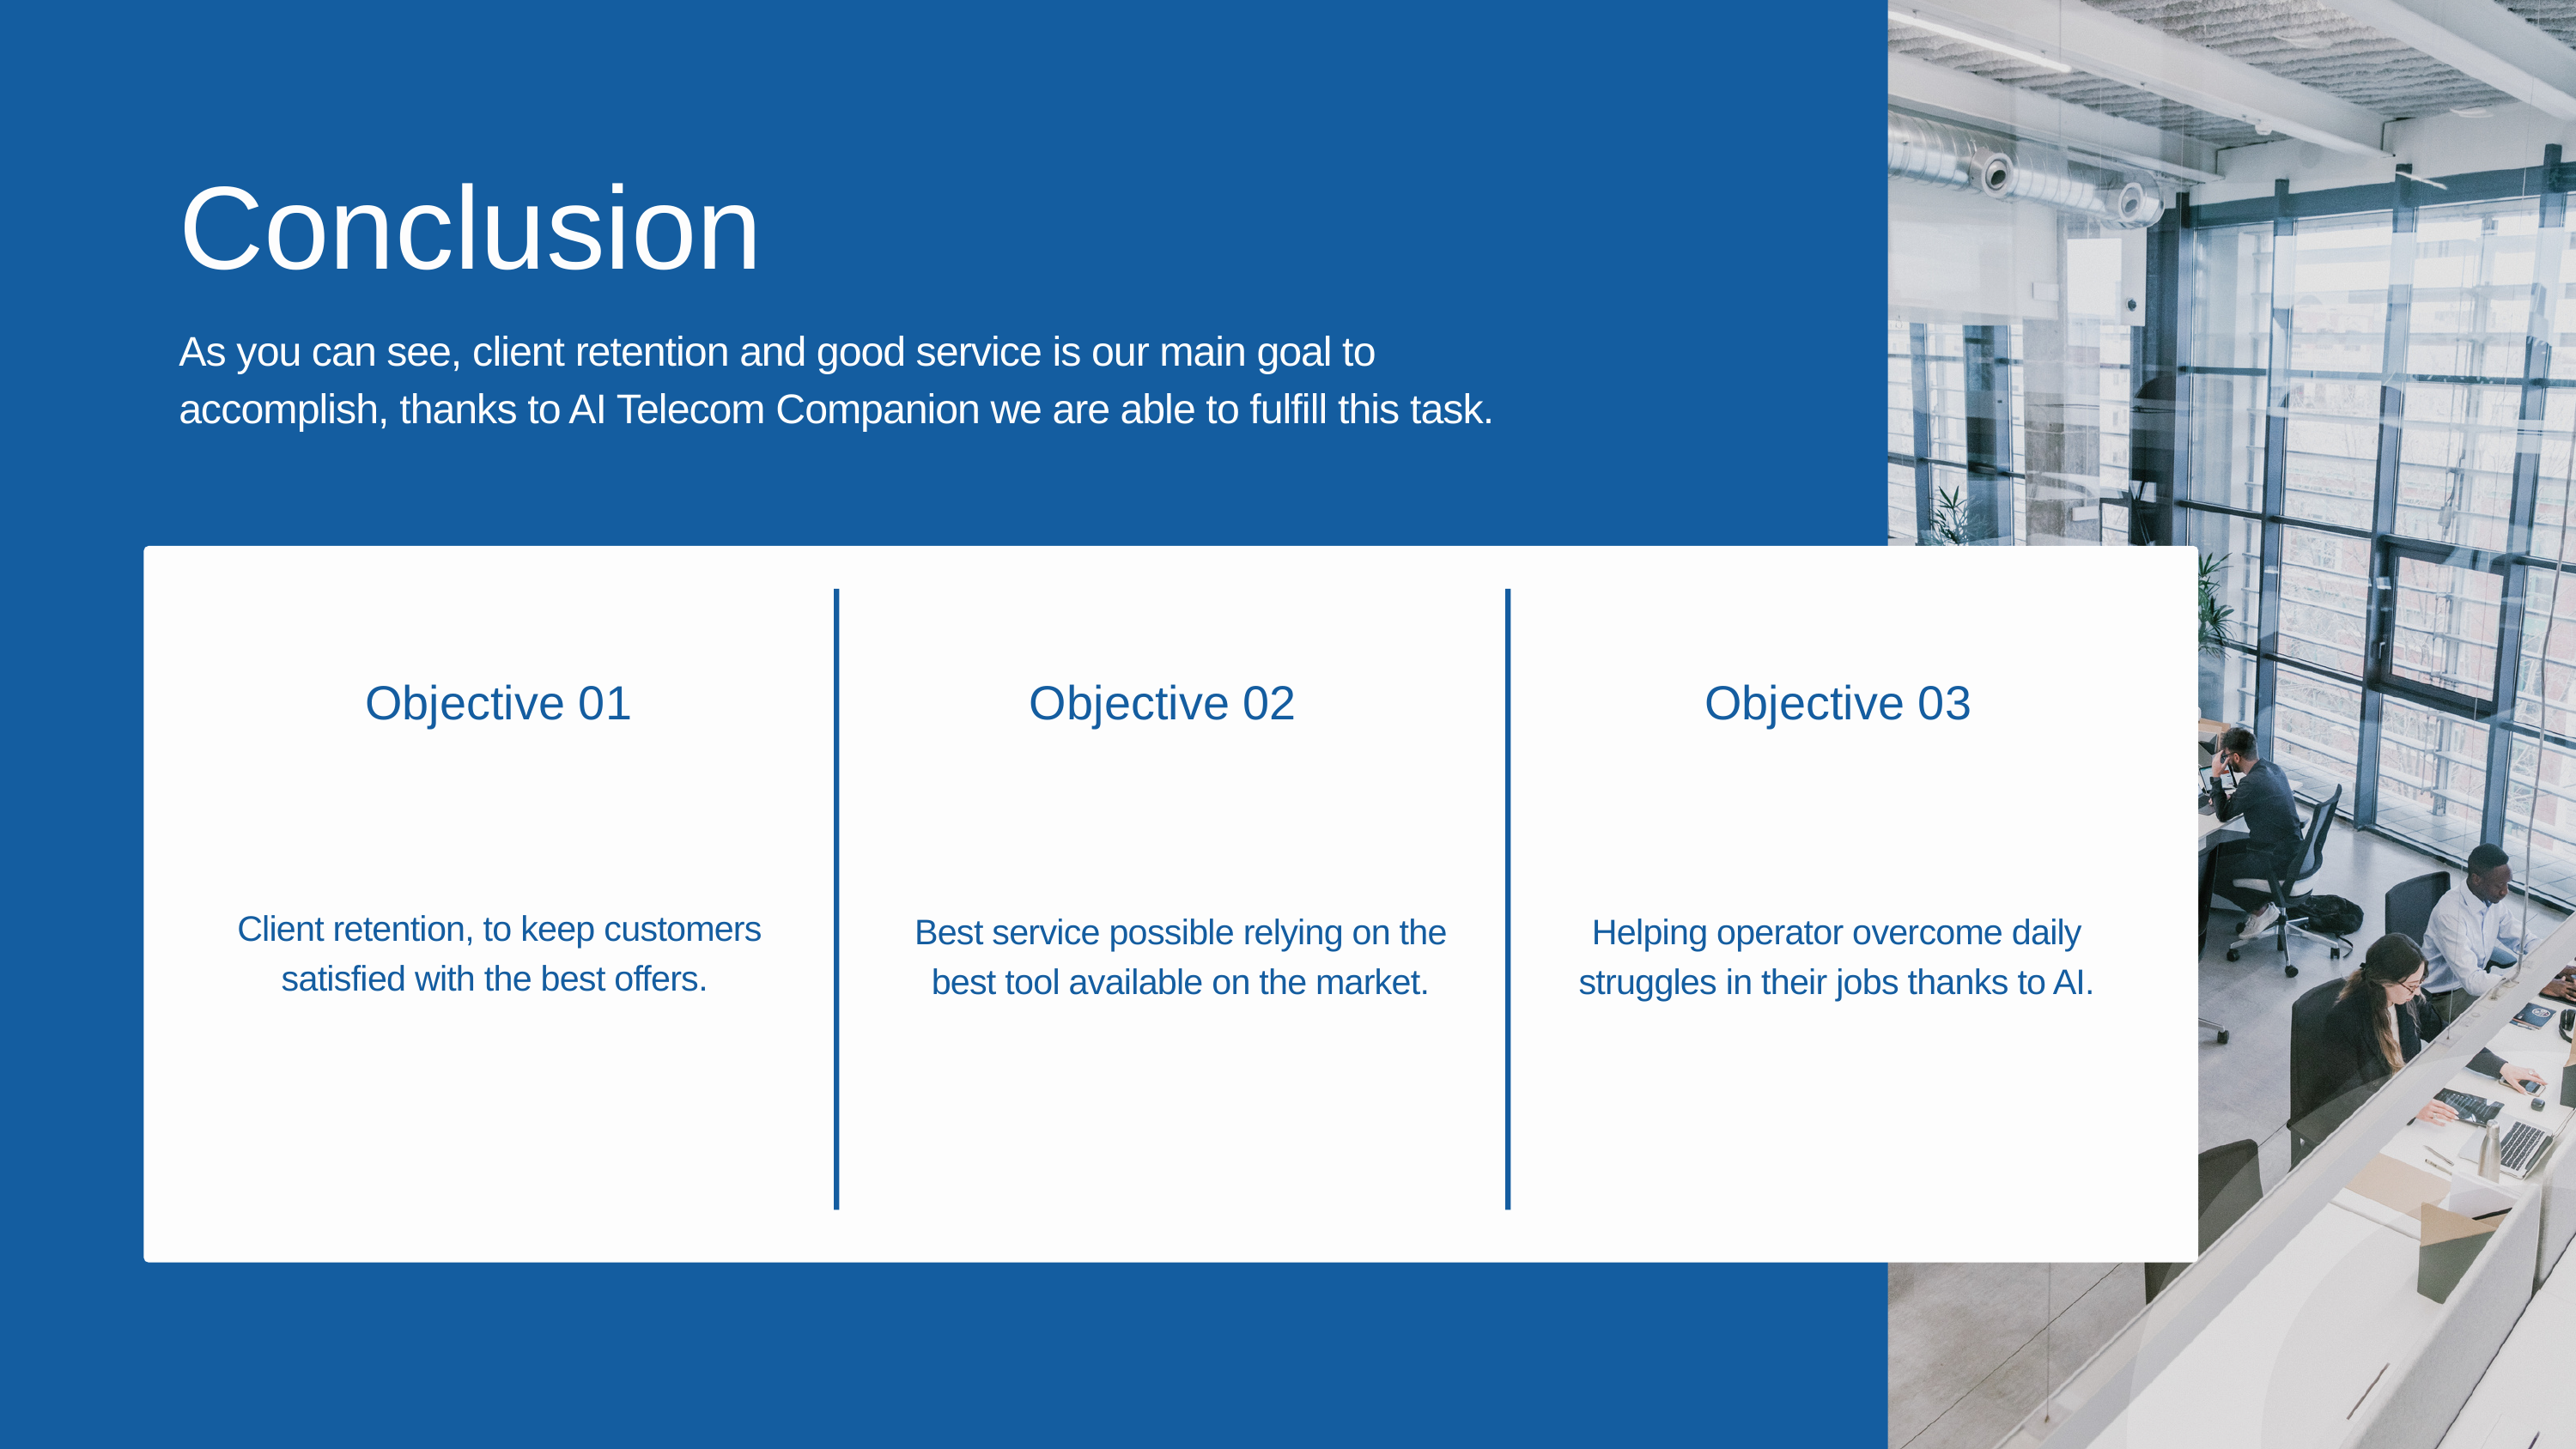

Conclusion
As you can see, client retention and good service is our main goal to accomplish, thanks to AI Telecom Companion we are able to fulfill this task.

Objective 01
Objective 03
Objective 02
Client retention, to keep customers satisfied with the best offers.
Best service possible relying on the best tool available on the market.
Helping operator overcome daily struggles in their jobs thanks to AI.